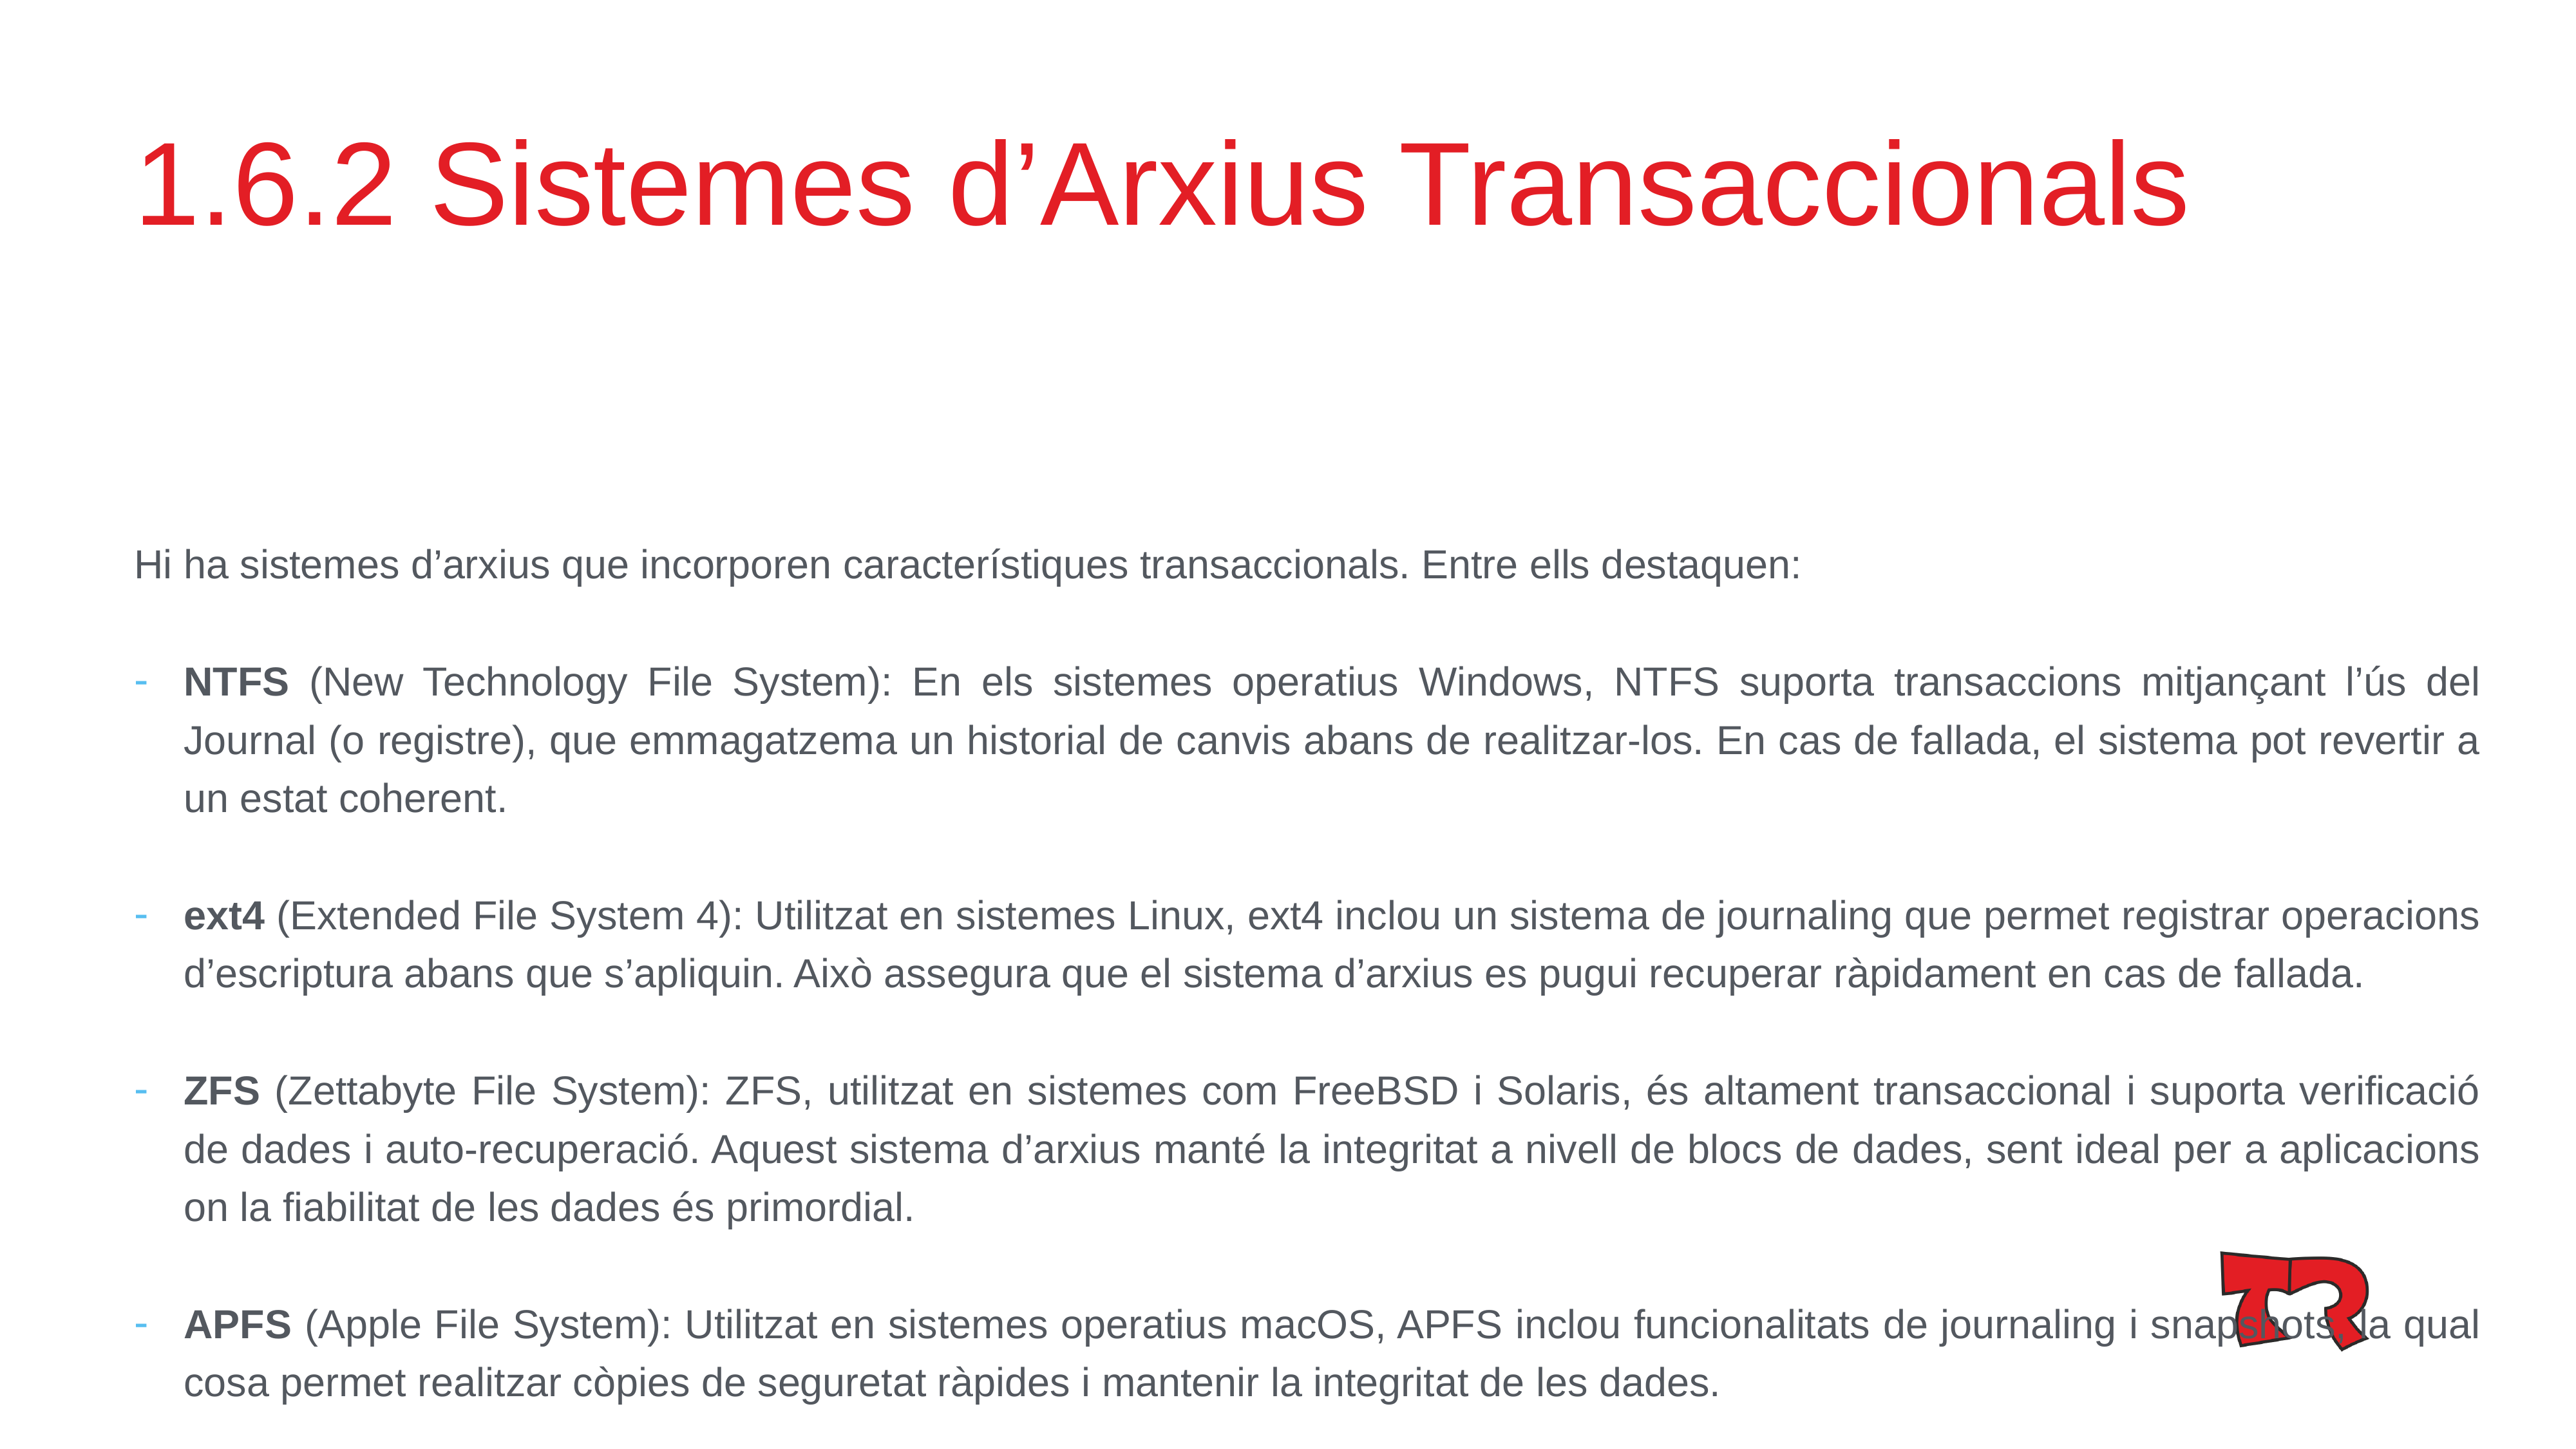

# 1.6.2 Sistemes d’Arxius Transaccionals

Hi ha sistemes d’arxius que incorporen característiques transaccionals. Entre ells destaquen:

NTFS (New Technology File System): En els sistemes operatius Windows, NTFS suporta transaccions mitjançant l’ús del Journal (o registre), que emmagatzema un historial de canvis abans de realitzar-los. En cas de fallada, el sistema pot revertir a un estat coherent.

ext4 (Extended File System 4): Utilitzat en sistemes Linux, ext4 inclou un sistema de journaling que permet registrar operacions d’escriptura abans que s’apliquin. Això assegura que el sistema d’arxius es pugui recuperar ràpidament en cas de fallada.

ZFS (Zettabyte File System): ZFS, utilitzat en sistemes com FreeBSD i Solaris, és altament transaccional i suporta verificació de dades i auto-recuperació. Aquest sistema d’arxius manté la integritat a nivell de blocs de dades, sent ideal per a aplicacions on la fiabilitat de les dades és primordial.

APFS (Apple File System): Utilitzat en sistemes operatius macOS, APFS inclou funcionalitats de journaling i snapshots, la qual cosa permet realitzar còpies de seguretat ràpides i mantenir la integritat de les dades.